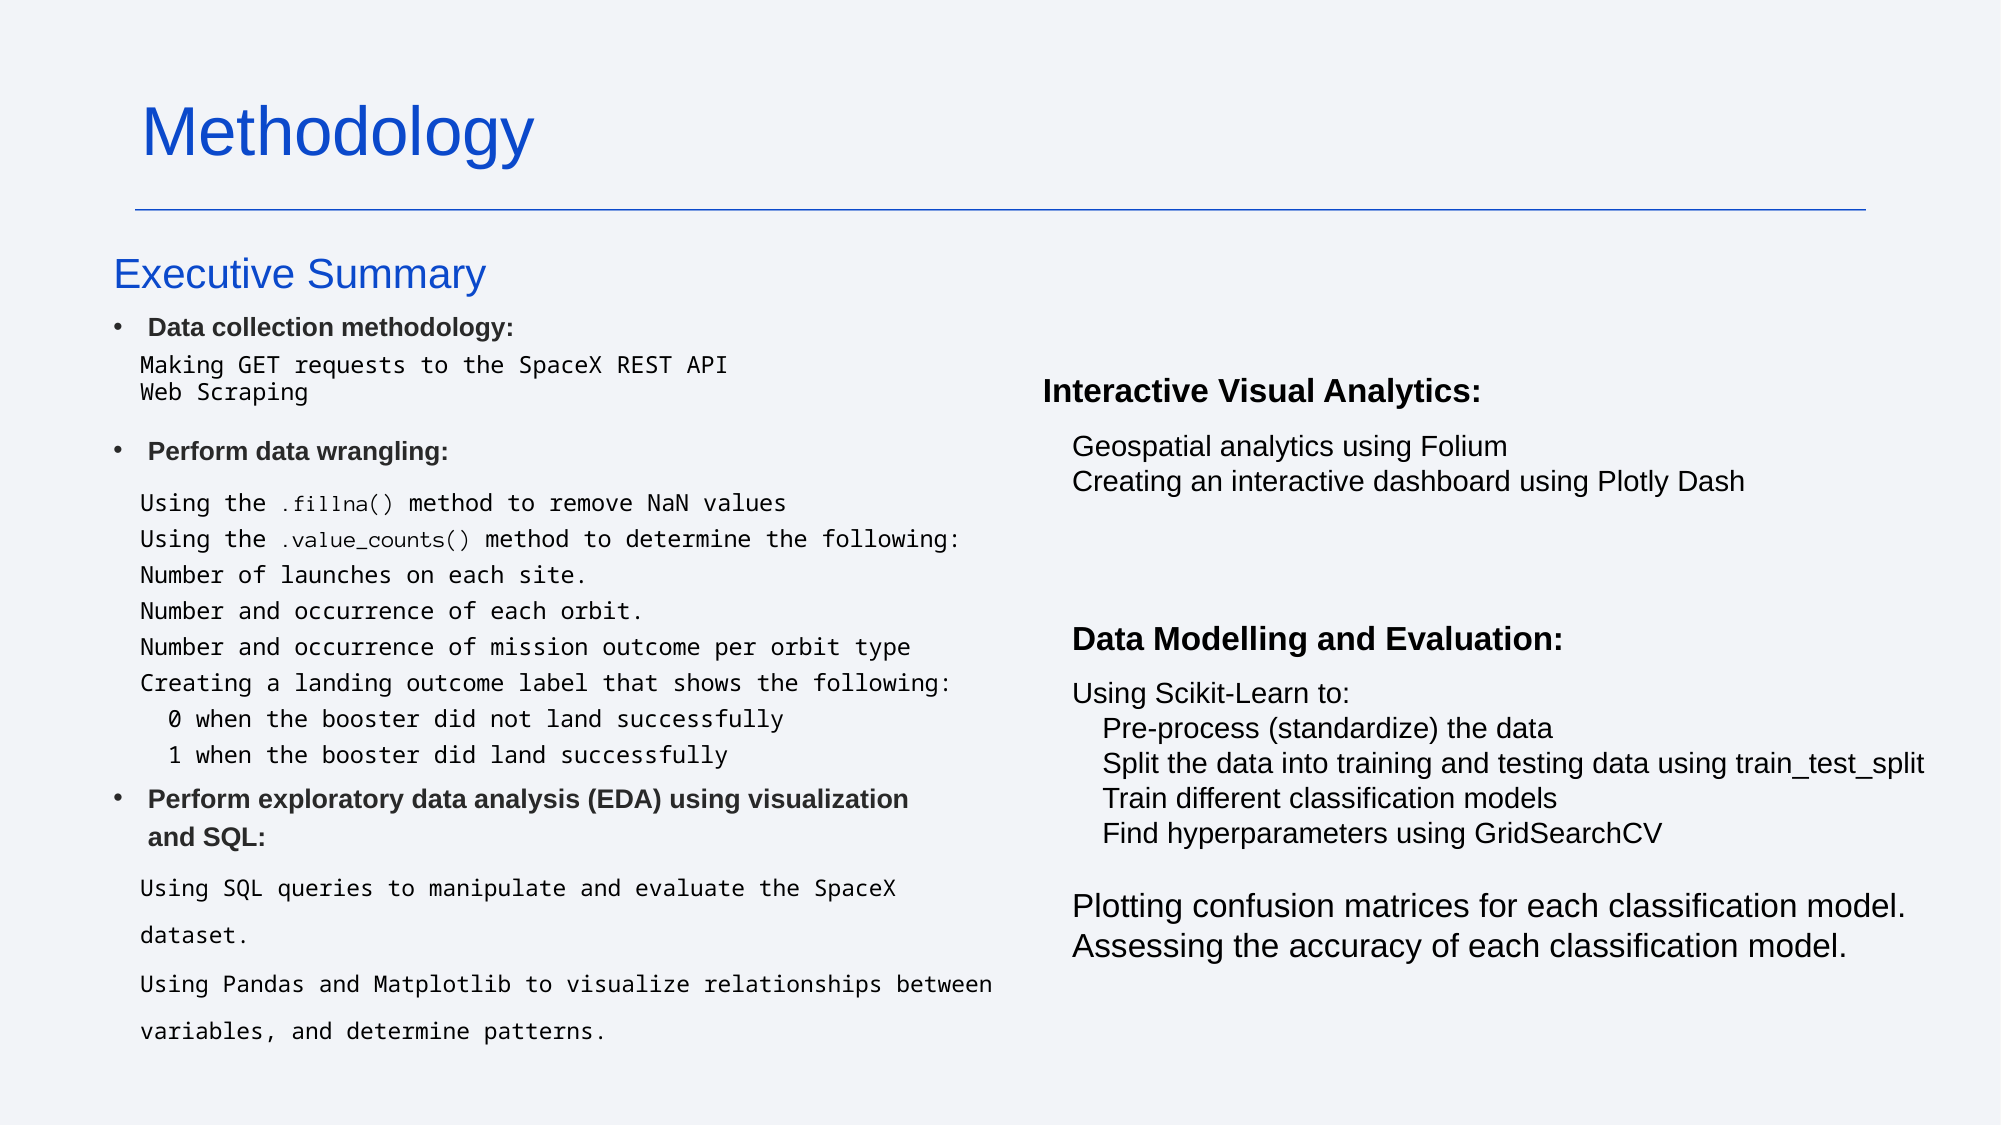

Methodology
Executive Summary
Data collection methodology:
Making GET requests to the SpaceX REST API
Web Scraping
Perform data wrangling:
Using the .fillna() method to remove NaN values
Using the .value_counts() method to determine the following:
Number of launches on each site.
Number and occurrence of each orbit.
Number and occurrence of mission outcome per orbit type
Creating a landing outcome label that shows the following:
0 when the booster did not land successfully
1 when the booster did land successfully
Perform exploratory data analysis (EDA) using visualization and SQL:
Using SQL queries to manipulate and evaluate the SpaceX dataset.
Using Pandas and Matplotlib to visualize relationships between variables, and determine patterns.
Interactive Visual Analytics:
Geospatial analytics using Folium
Creating an interactive dashboard using Plotly Dash

Data Modelling and Evaluation:
Using Scikit-Learn to:
Pre-process (standardize) the data
Split the data into training and testing data using train_test_split
Train different classification models
Find hyperparameters using GridSearchCV

Plotting confusion matrices for each classification model.
Assessing the accuracy of each classification model.